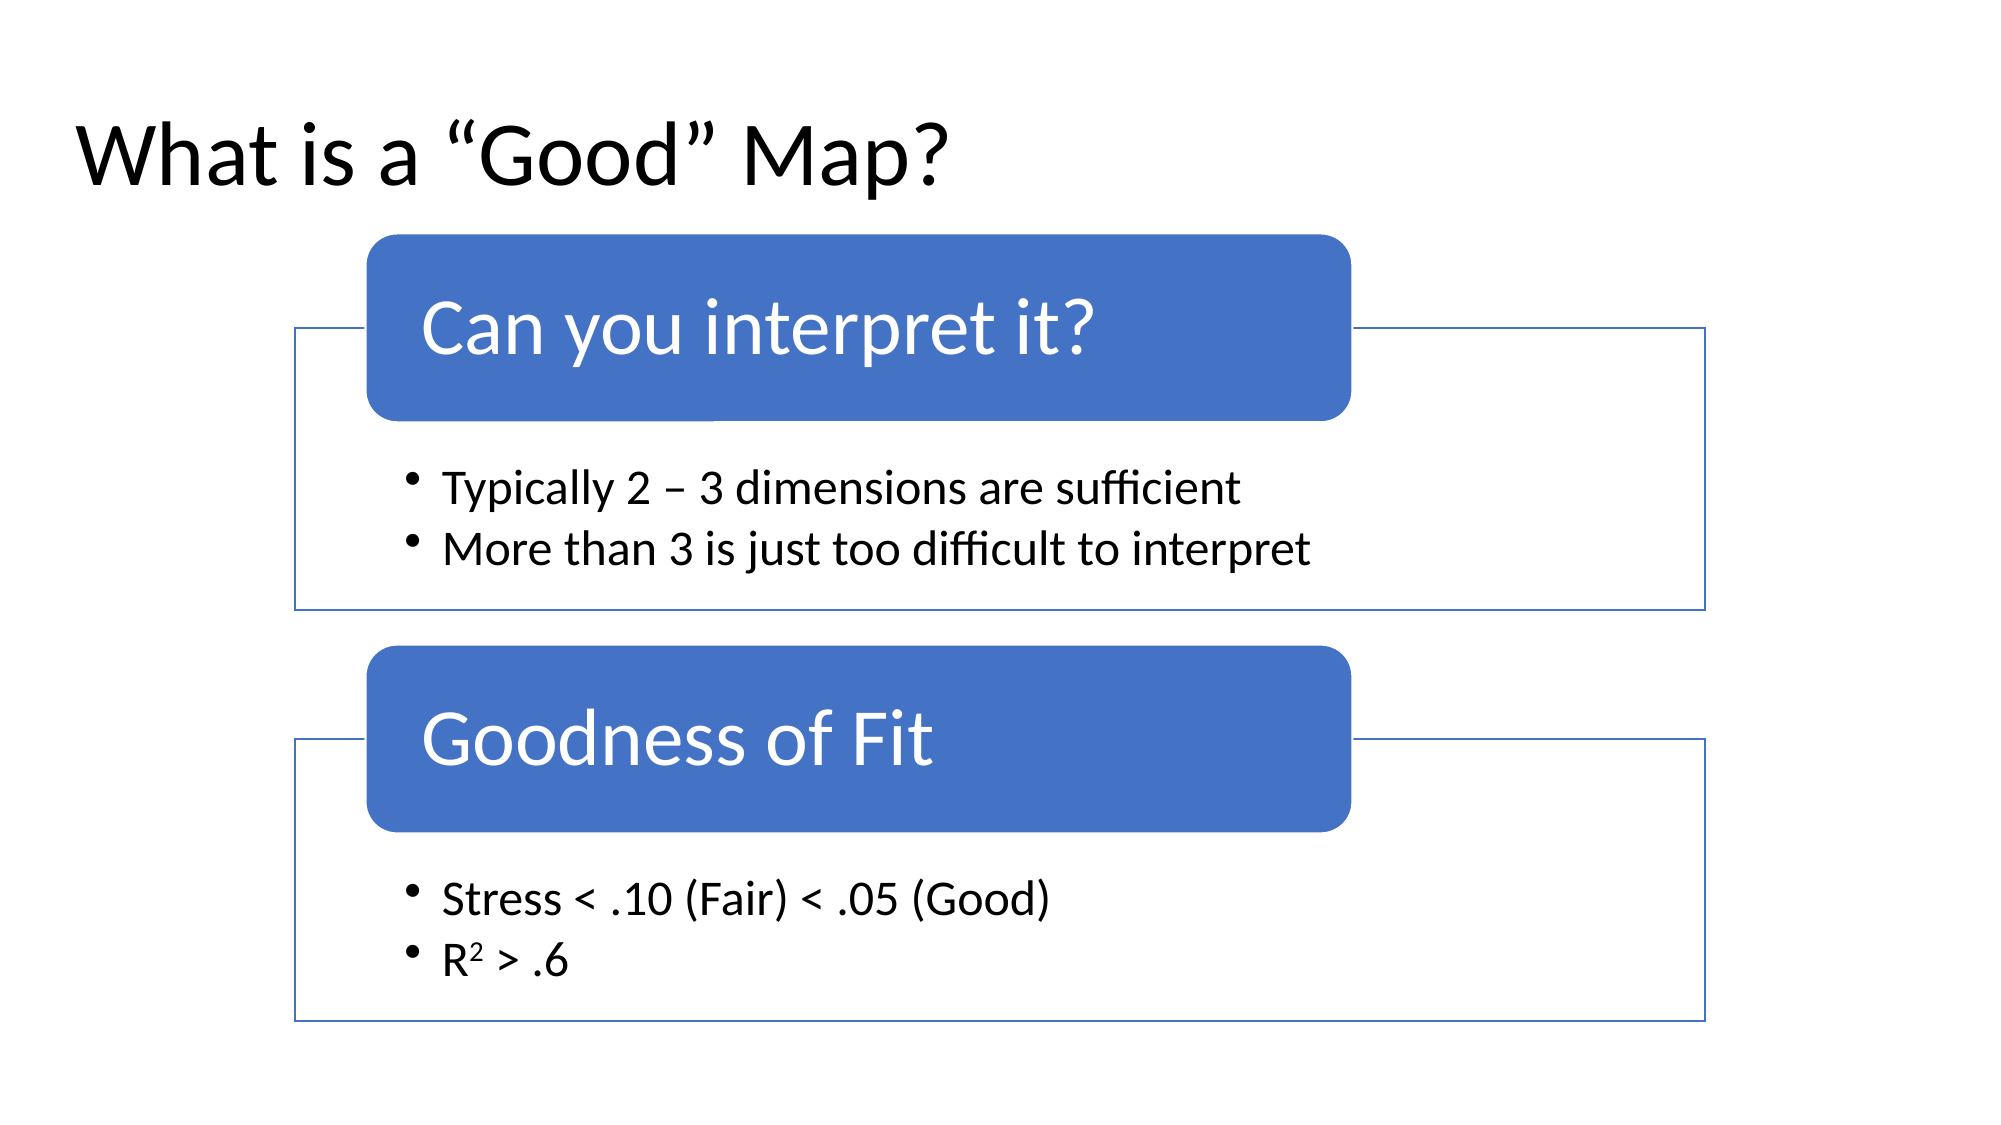

# What is a “Good” Map?
Typically 2 – 3 dimensions are sufficient
More than 3 is just too difficult to interpret
Can you interpret it?
Stress < .10 (Fair) < .05 (Good)
R2 > .6
Goodness of Fit